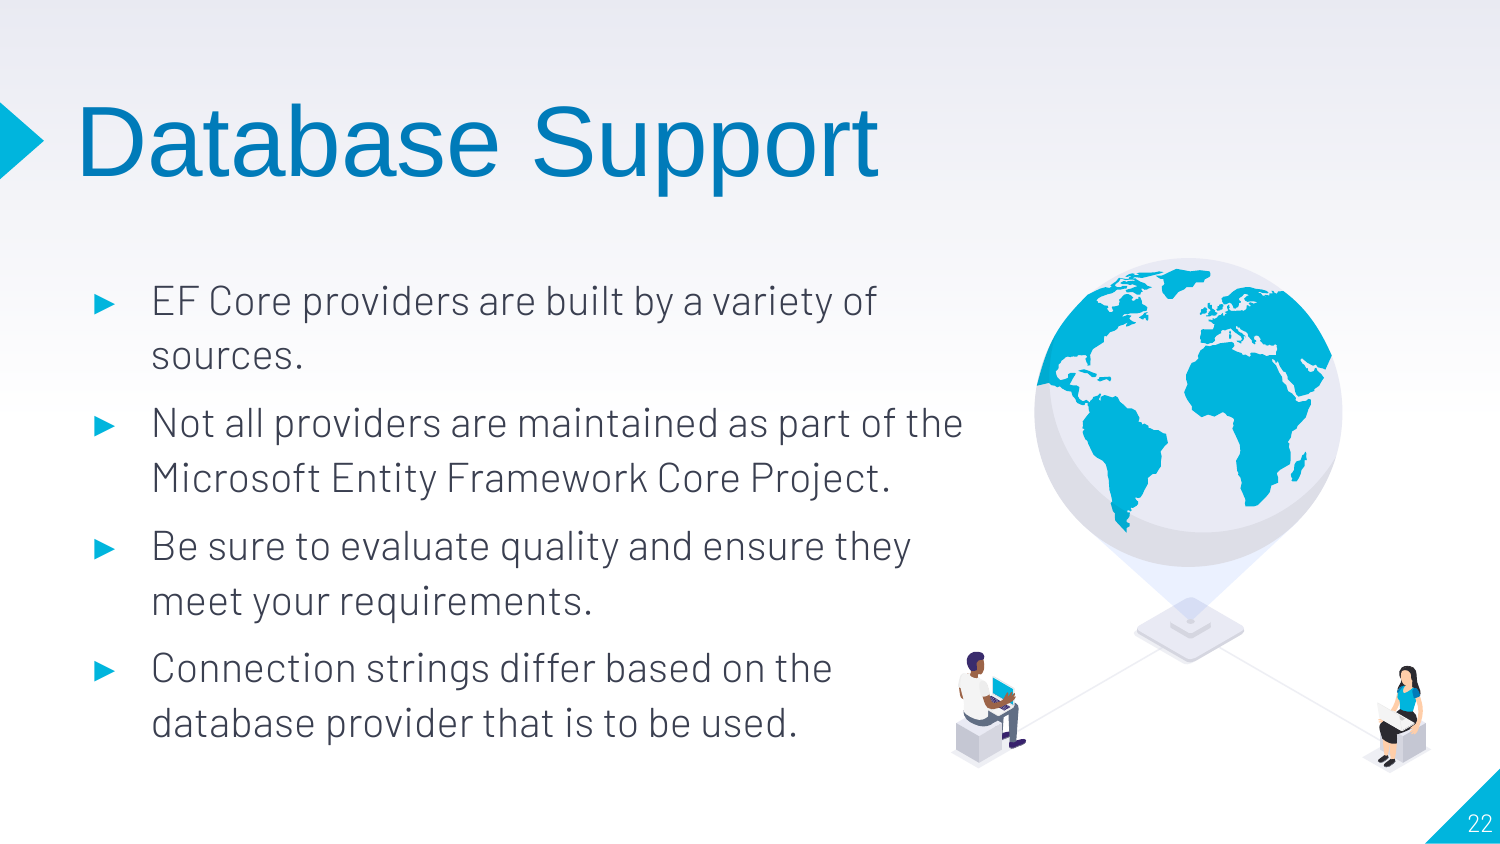

# Database Support

EF Core providers are built by a variety of sources.
Not all providers are maintained as part of the Microsoft Entity Framework Core Project.
Be sure to evaluate quality and ensure they meet your requirements.
Connection strings differ based on the database provider that is to be used.

22